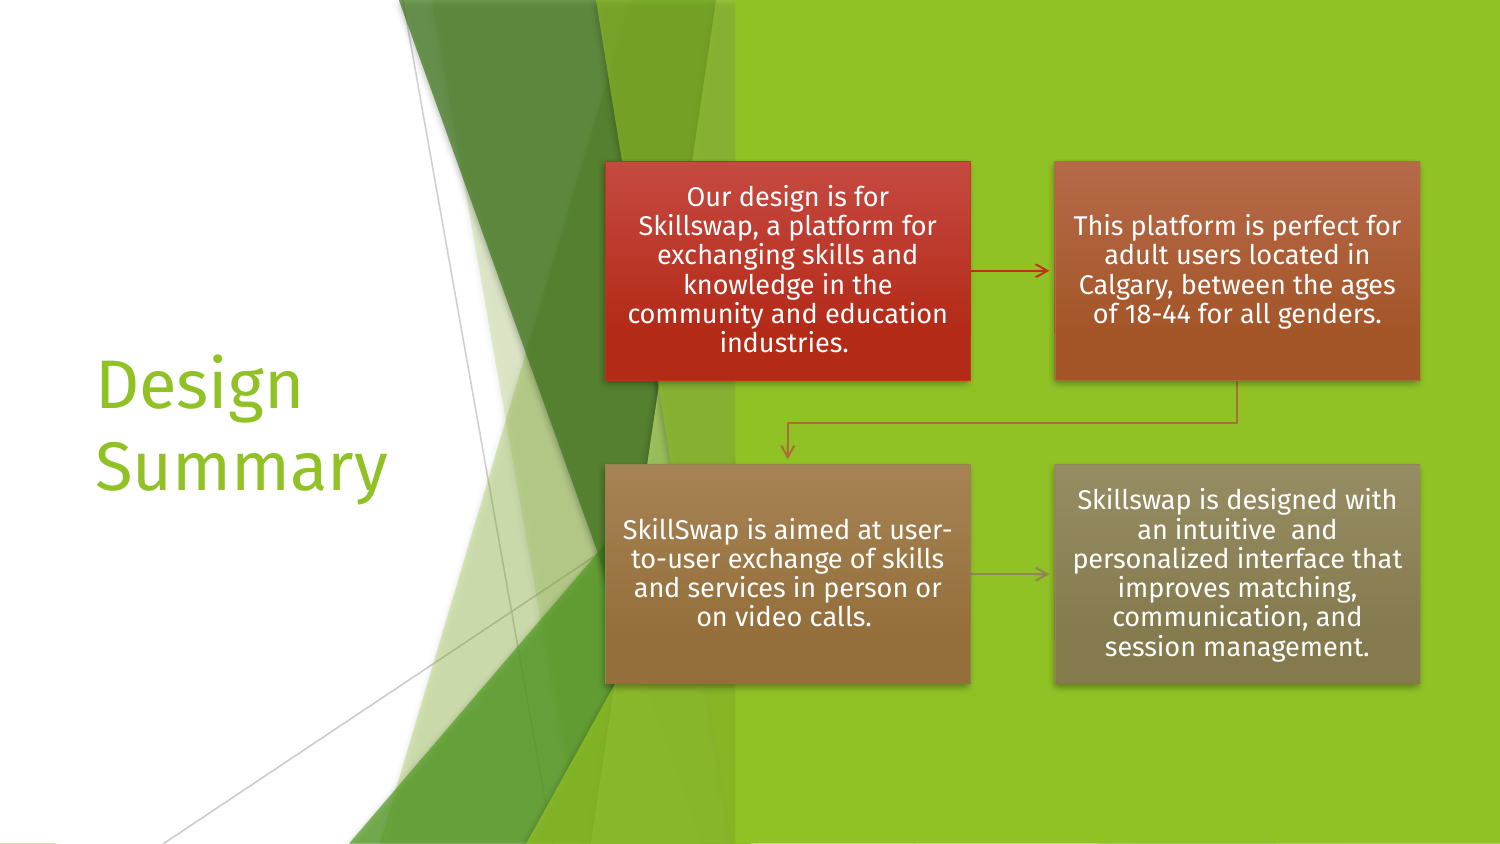

Our design is for Skillswap, a platform for exchanging skills and knowledge in the community and education industries.

This platform is perfect for adult users located in Calgary, between the ages of 18-44 for all genders.

SkillSwap is aimed at user-to-user exchange of skills and services in person or on video calls.
Skillswap is designed with an intuitive  and personalized interface that improves matching, communication, and session management.
# Design Summary